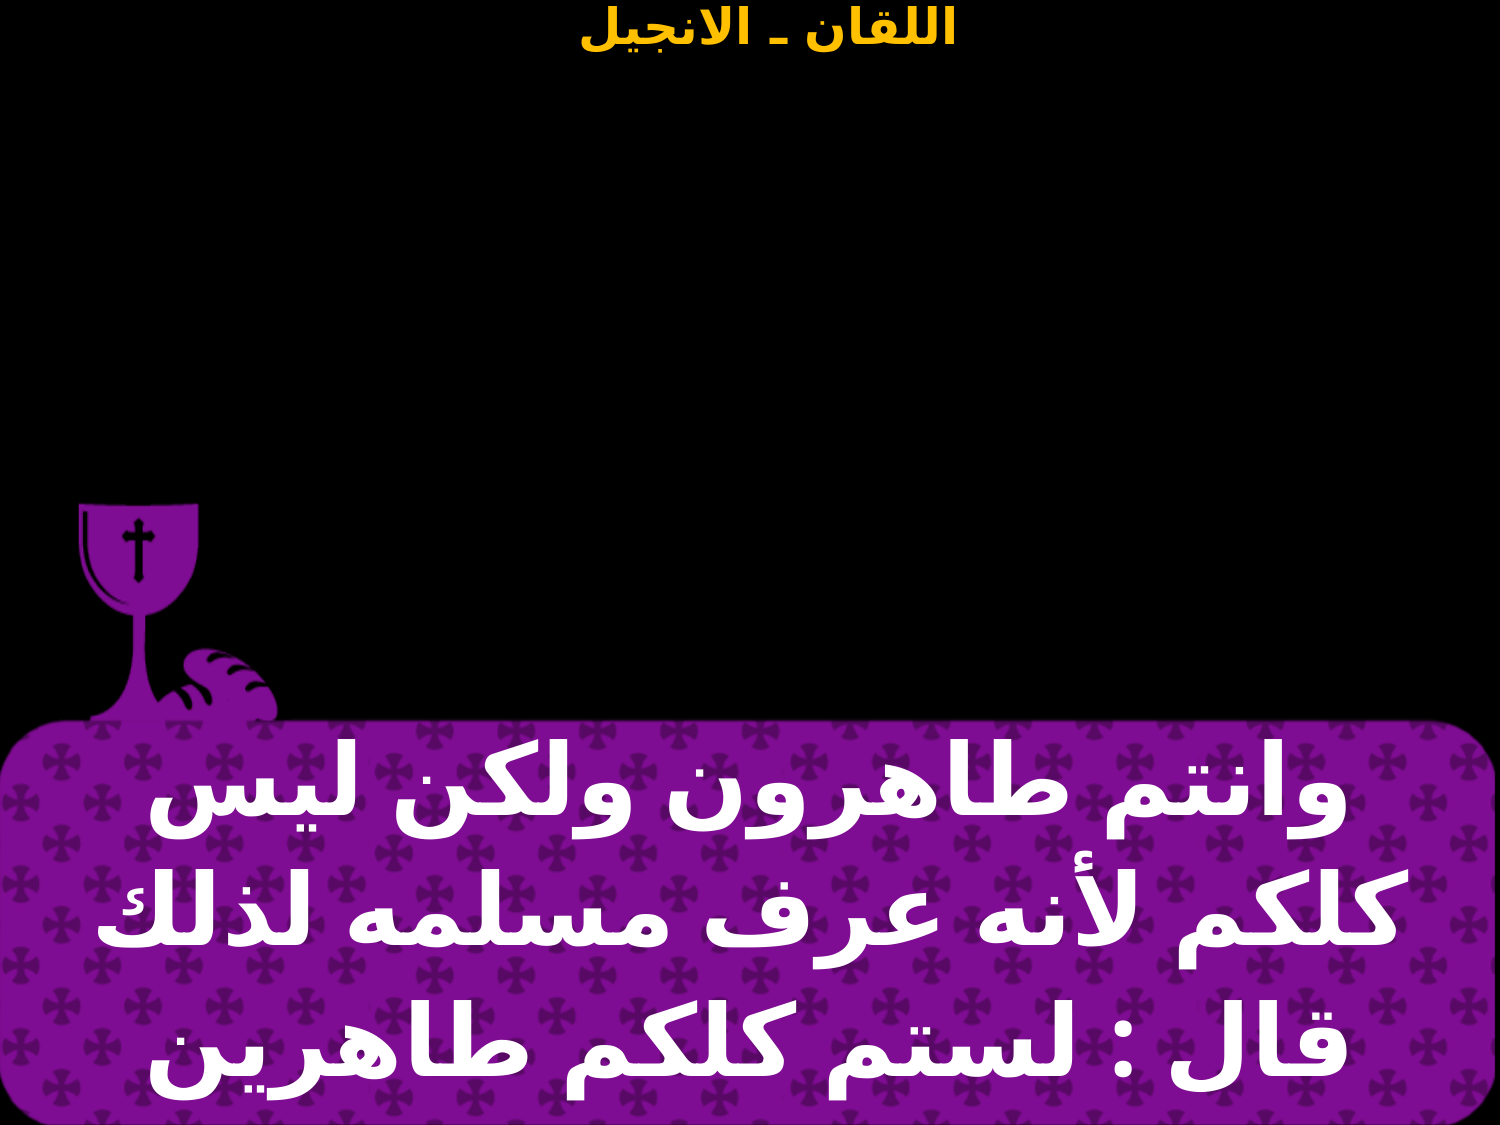

| وانتم طاهرون ولكن ليس كلكم لأنه عرف مسلمه لذلك قال : لستم كلكم طاهرين |
| --- |